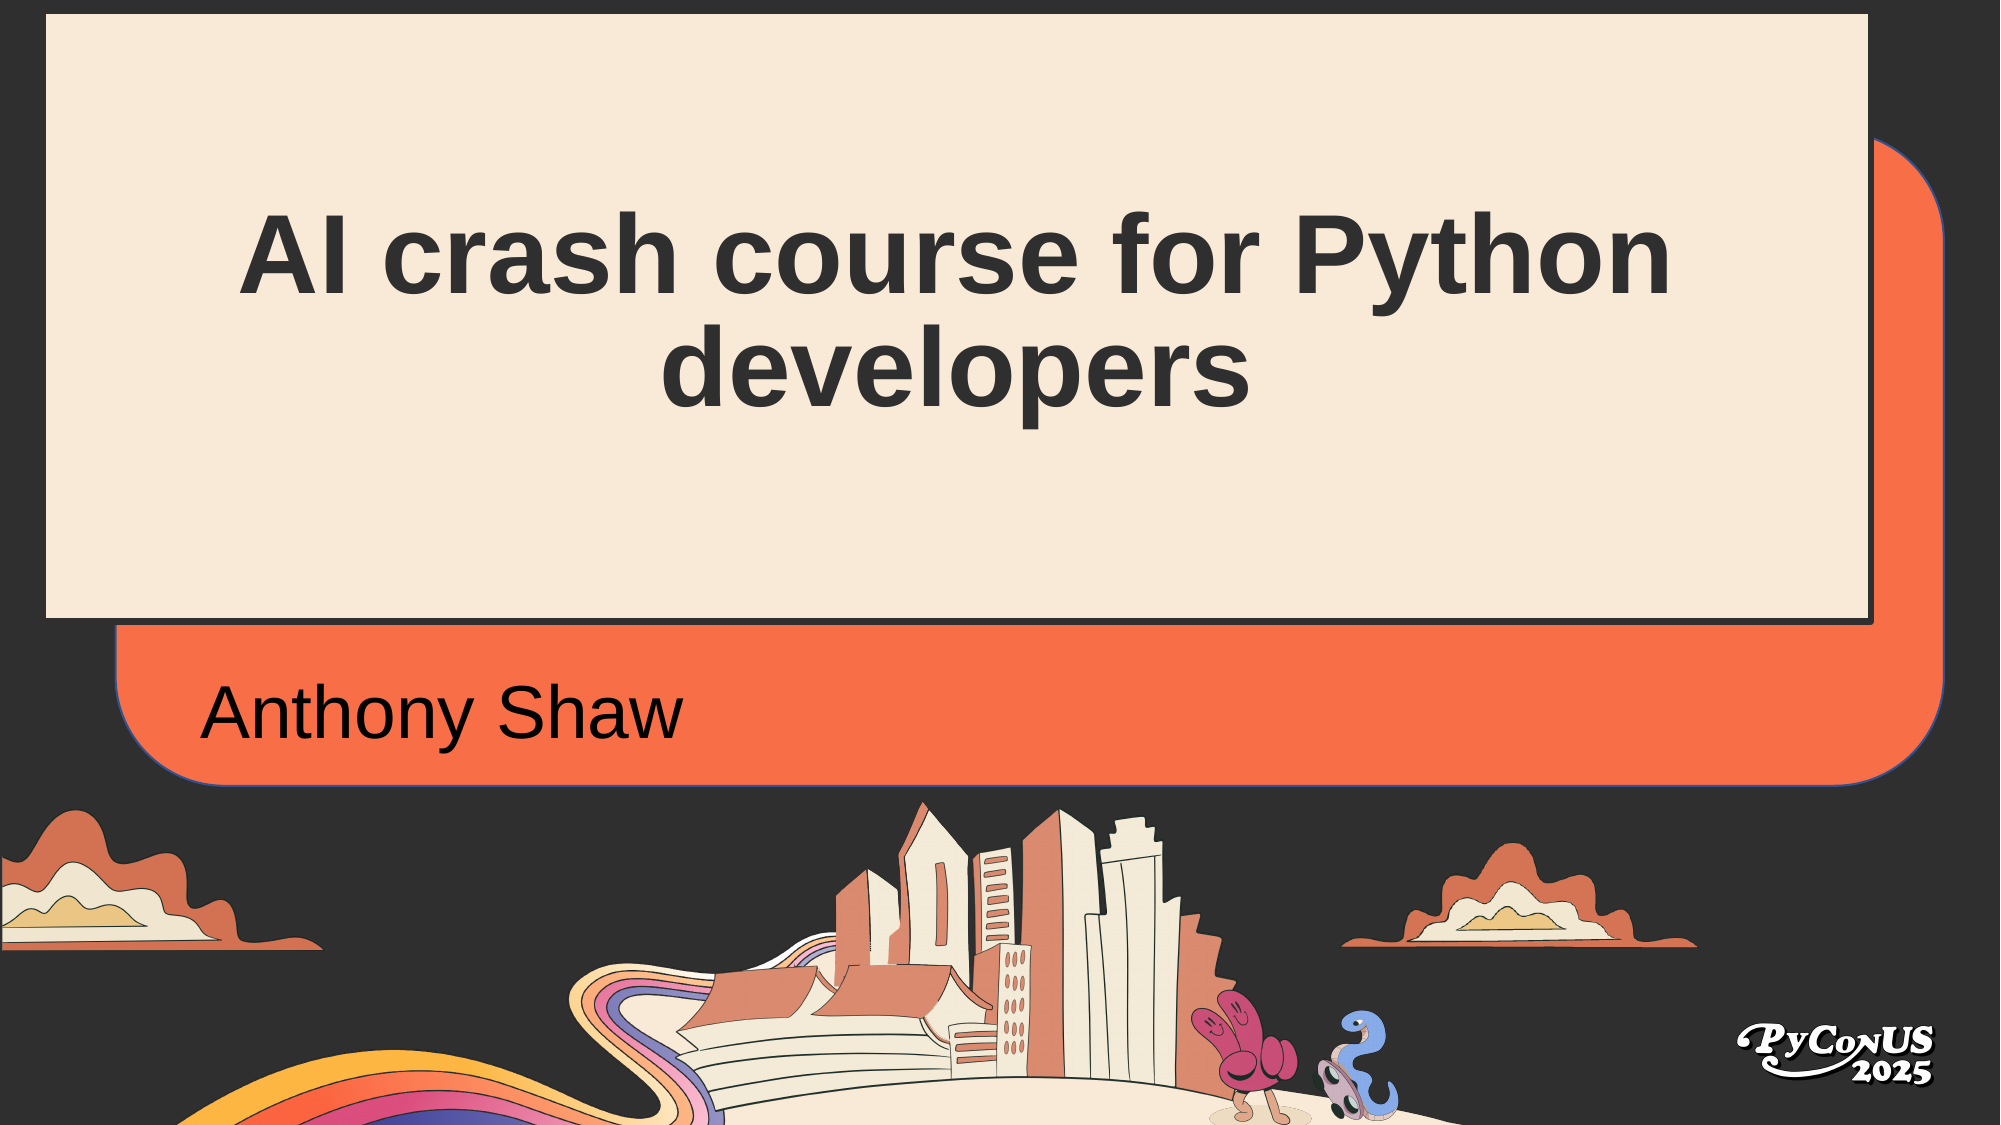

# AI crash course for Python developers
Anthony Shaw